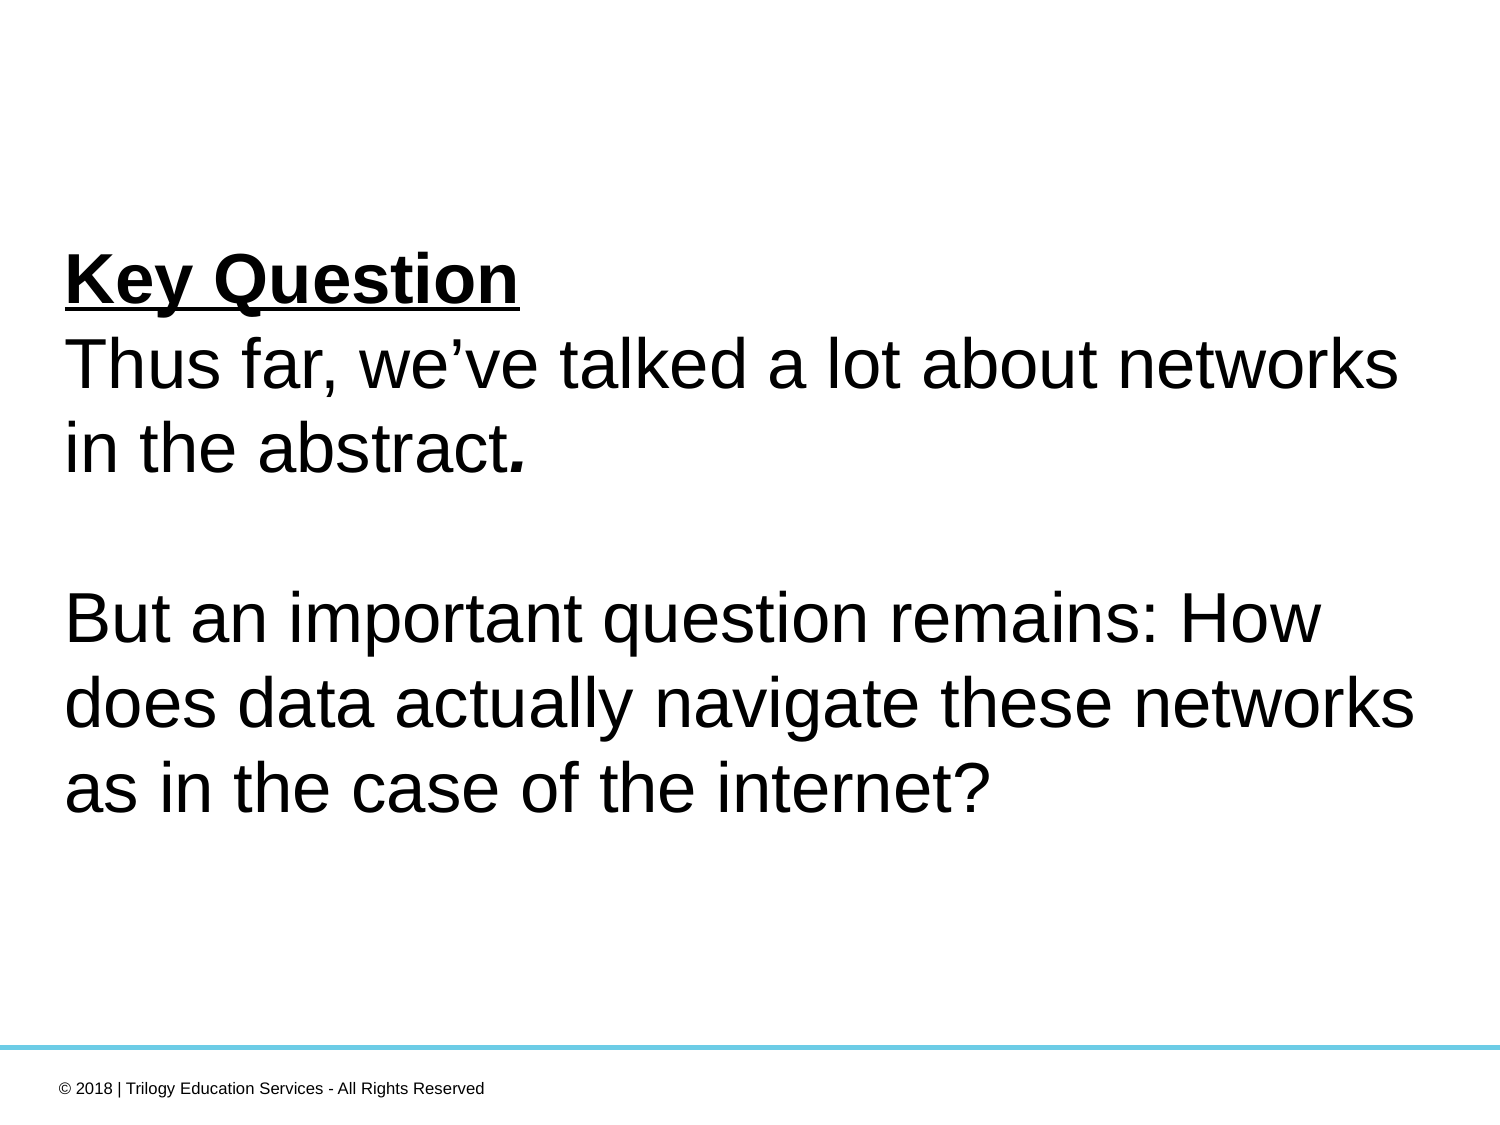

Key Question
Thus far, we’ve talked a lot about networks in the abstract.

But an important question remains: How does data actually navigate these networks as in the case of the internet?